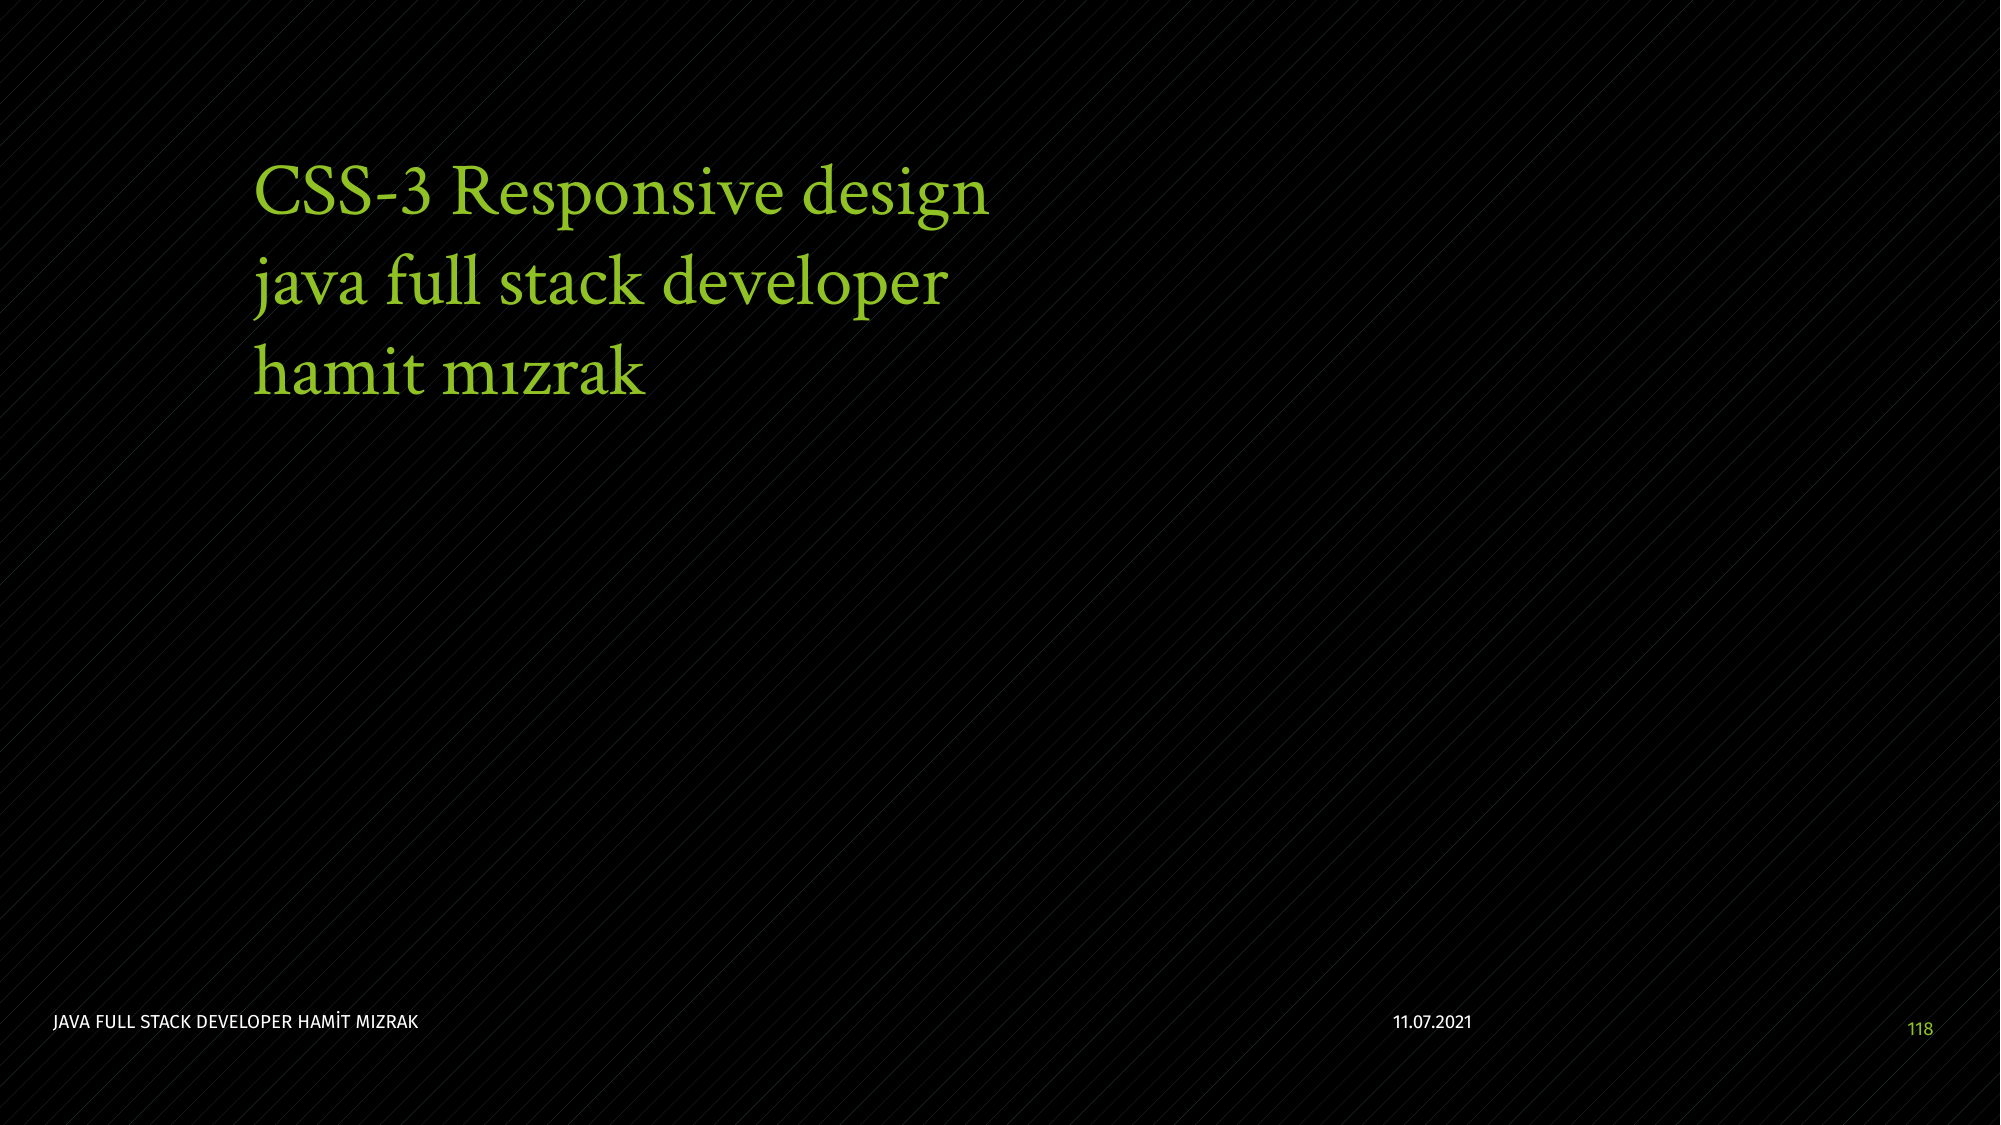

# CSS-3 Responsive design java full stack developer hamit mızrak

JAVA FULL STACK DEVELOPER HAMİT MIZRAK
11.07.2021
118